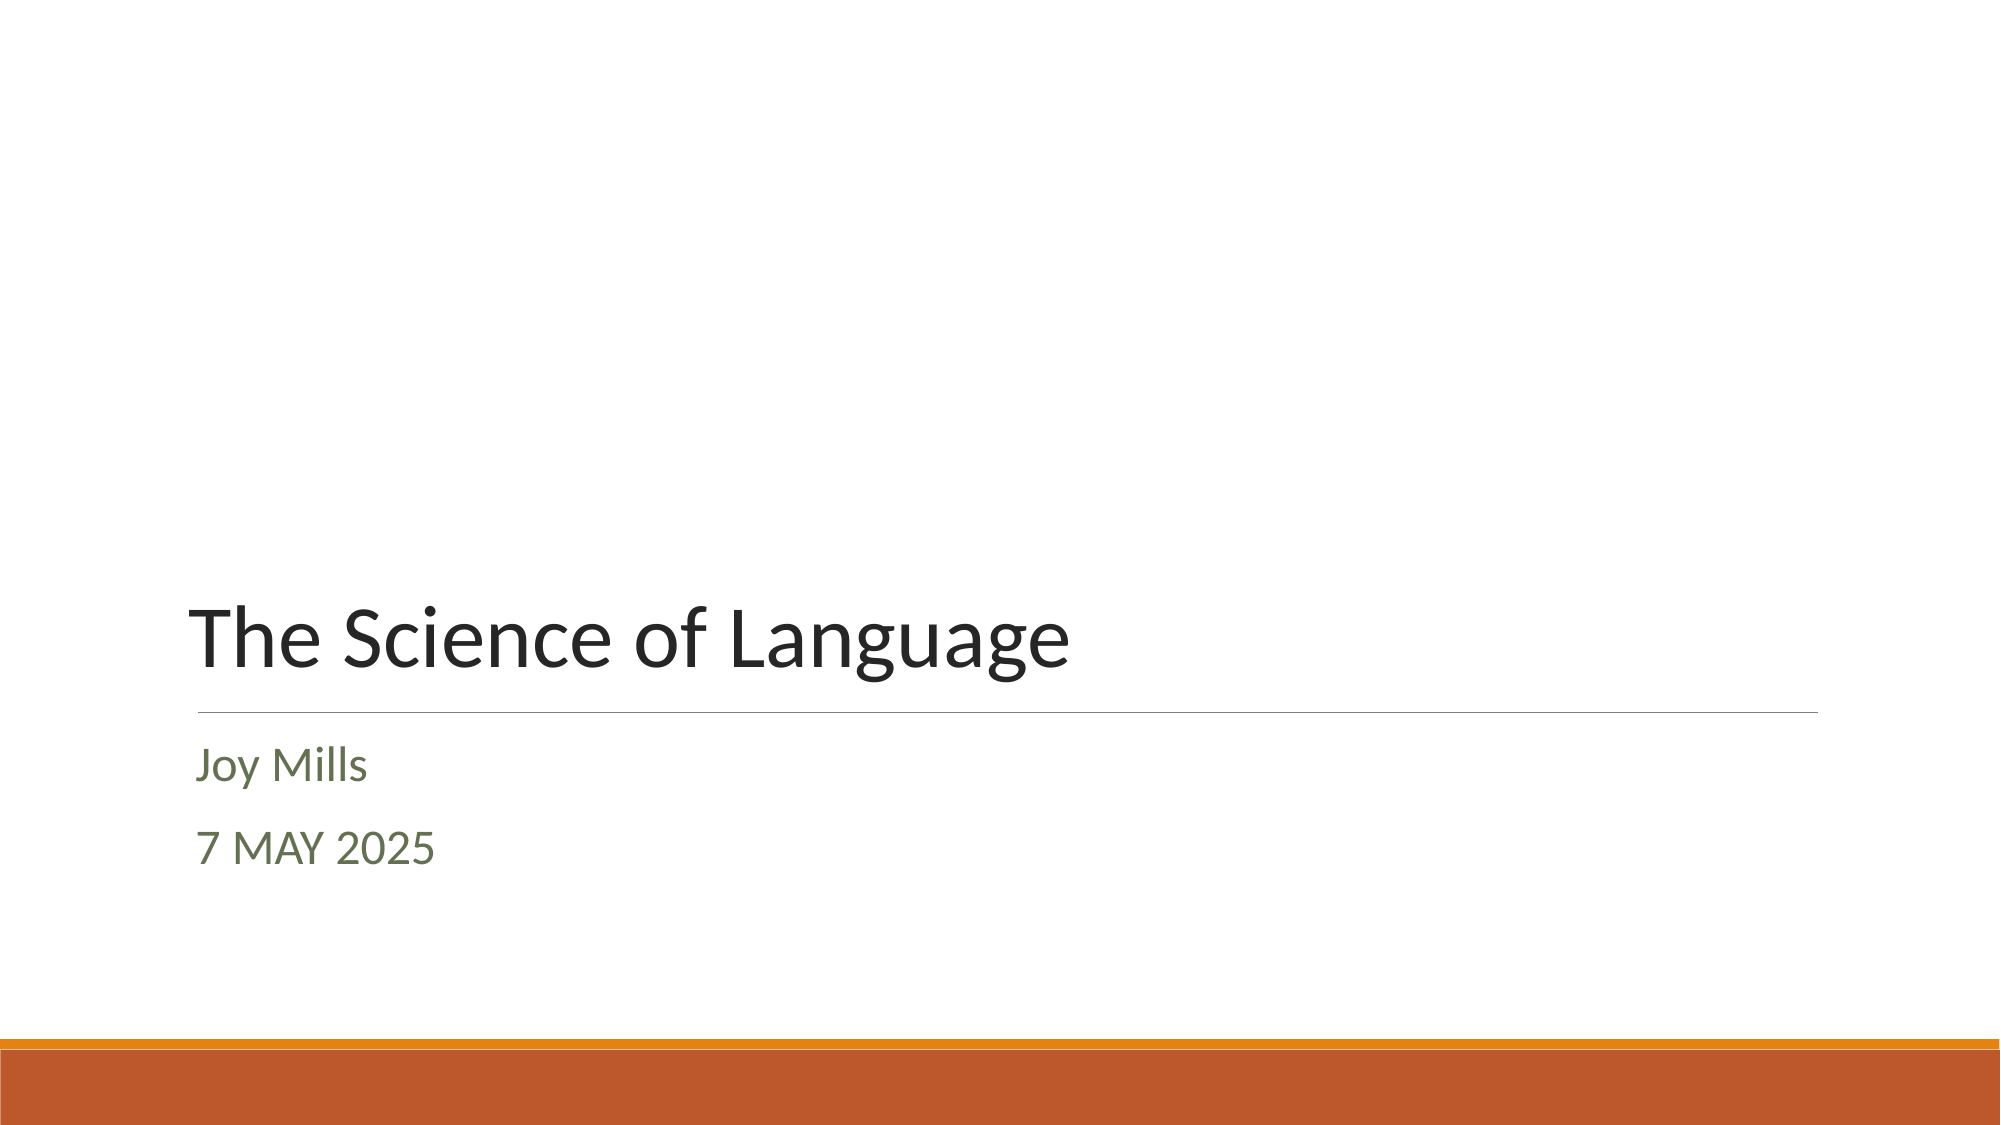

# The Science of Language
Joy Mills
7 MAY 2025